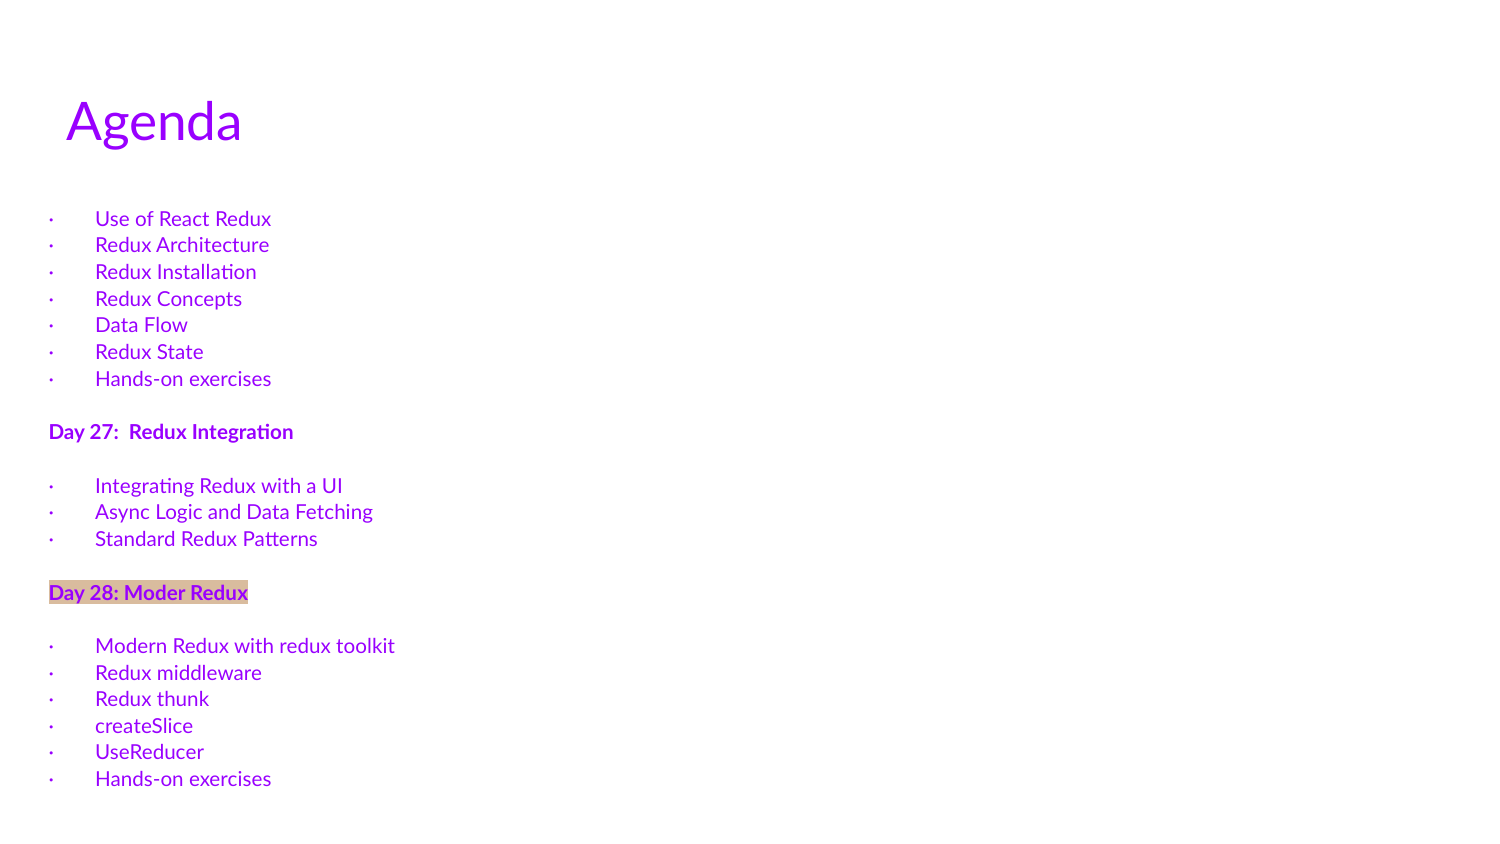

# Agenda
Use of React Redux
Redux Architecture
Redux Installation
Redux Concepts
Data Flow
Redux State
Hands-on exercises

Day 27:  Redux Integration

Integrating Redux with a UI
Async Logic and Data Fetching
Standard Redux Patterns

Day 28: Moder Redux

Modern Redux with redux toolkit
Redux middleware
Redux thunk
createSlice
UseReducer
Hands-on exercises